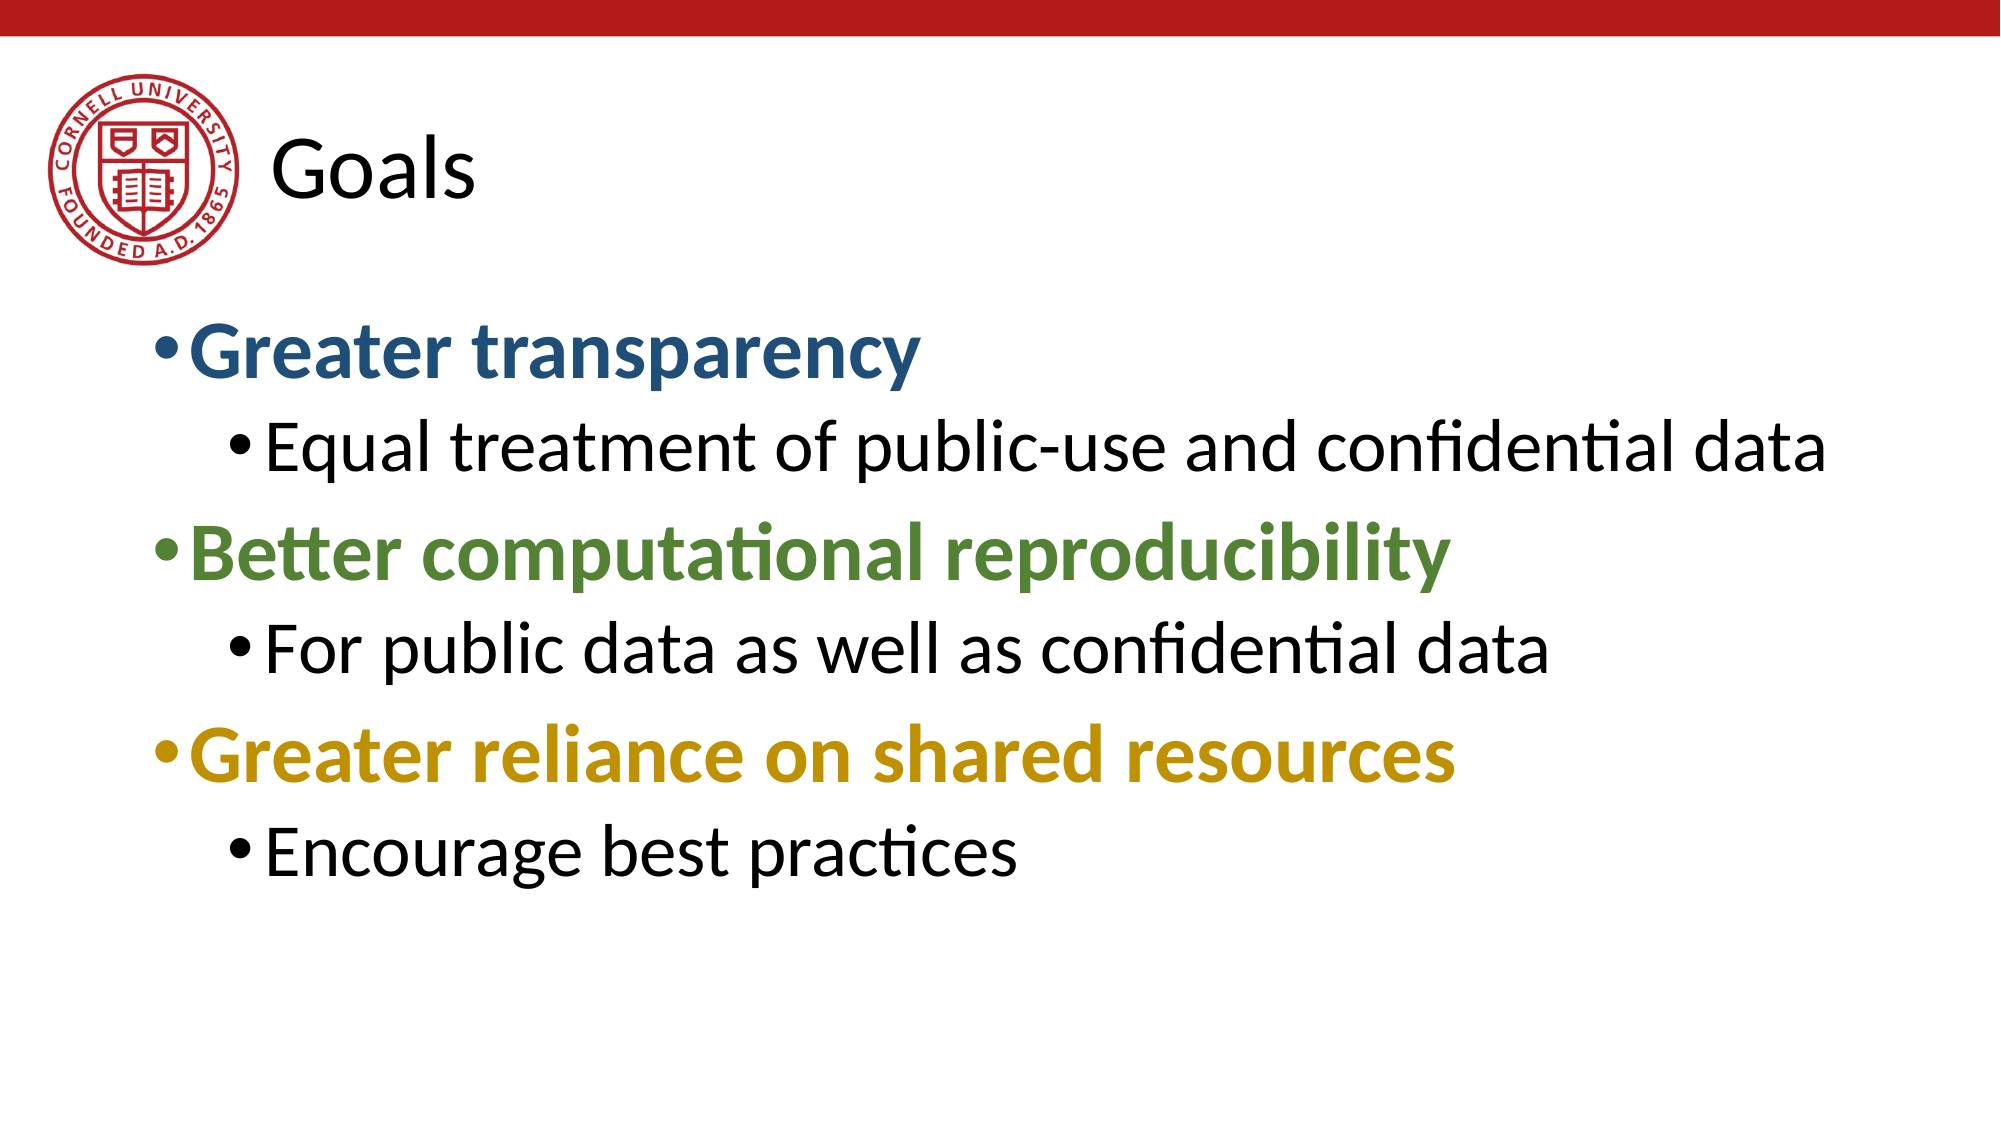

# Goals
Greater transparency
Equal treatment of public-use and confidential data
Better computational reproducibility
For public data as well as confidential data
Greater reliance on shared resources
Encourage best practices